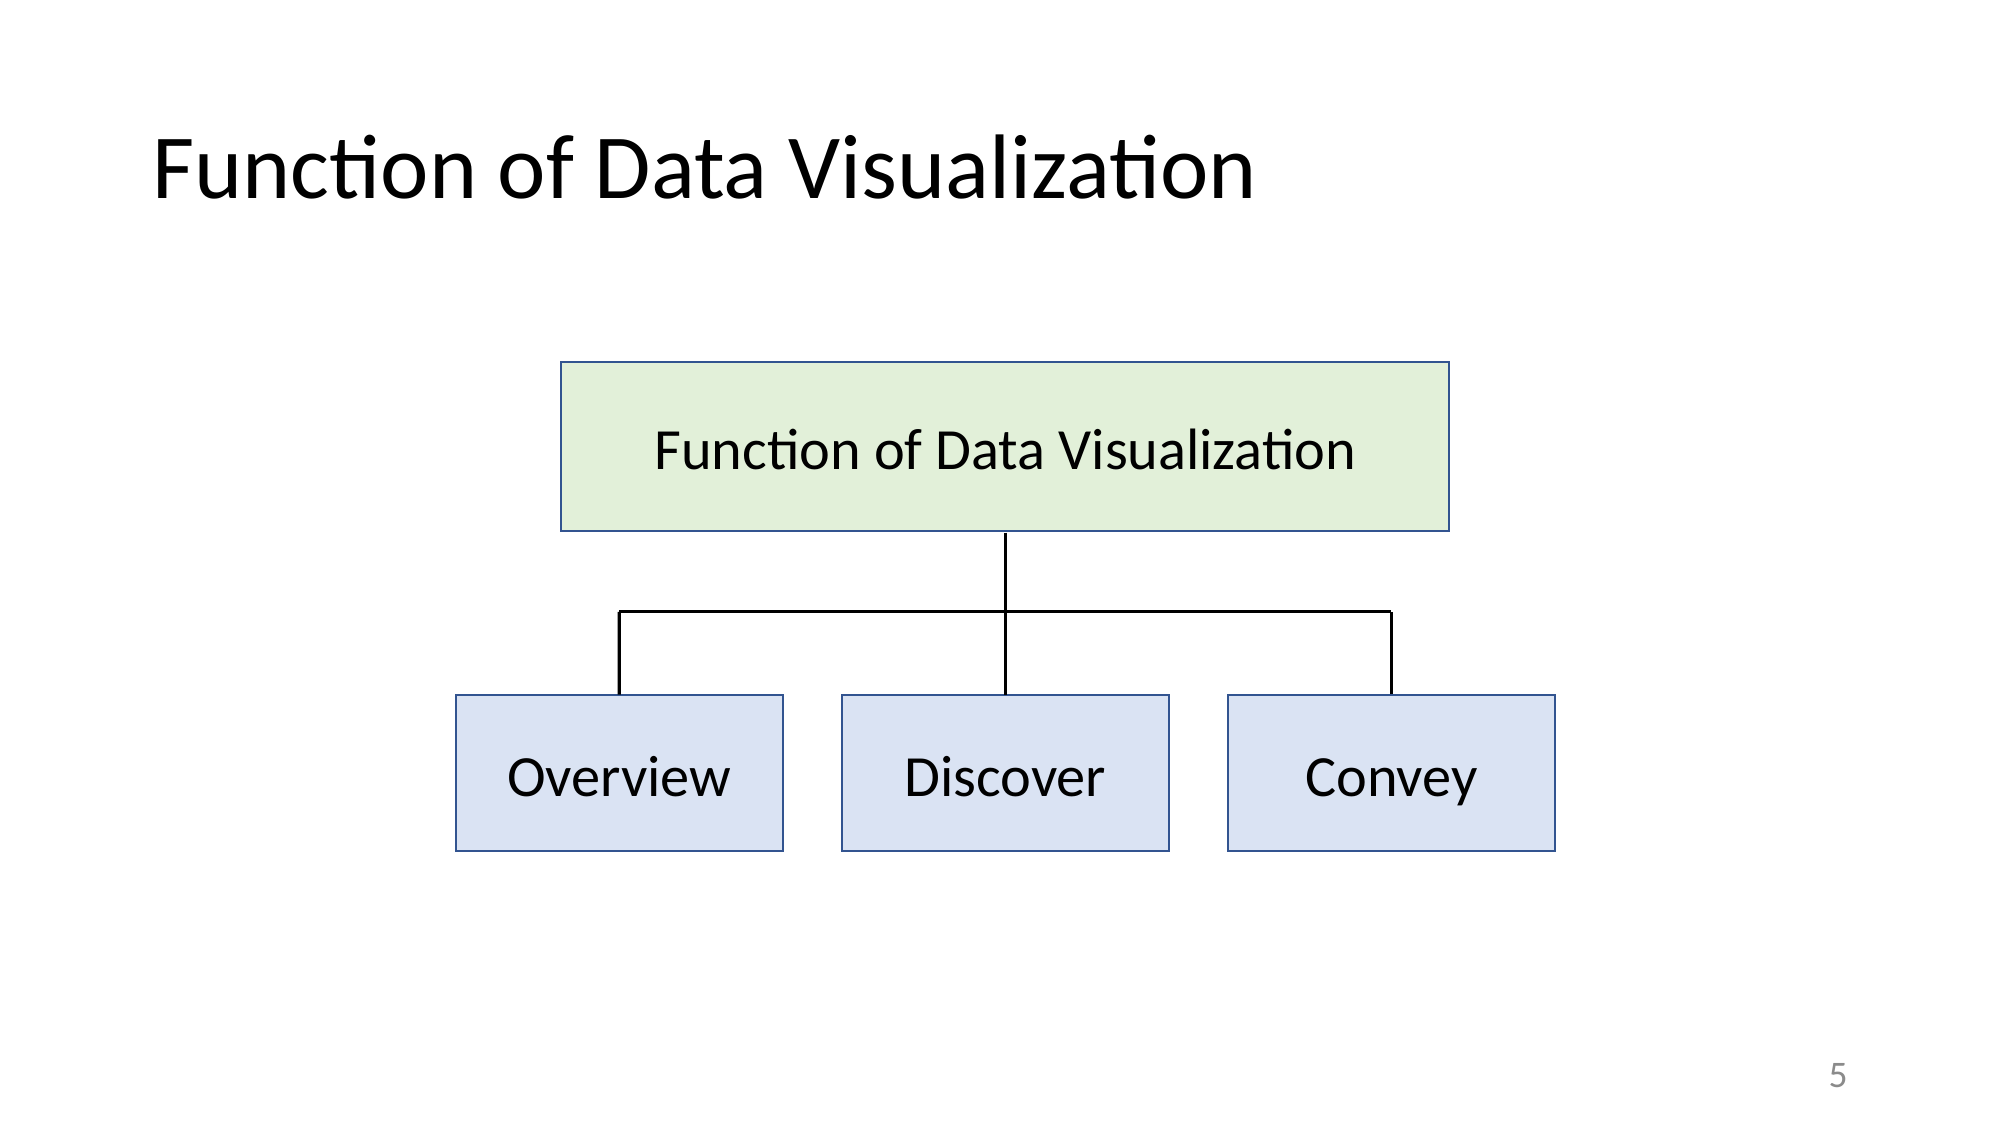

# Function of Data Visualization

Function of Data Visualization
Overview
Discover
Convey
5